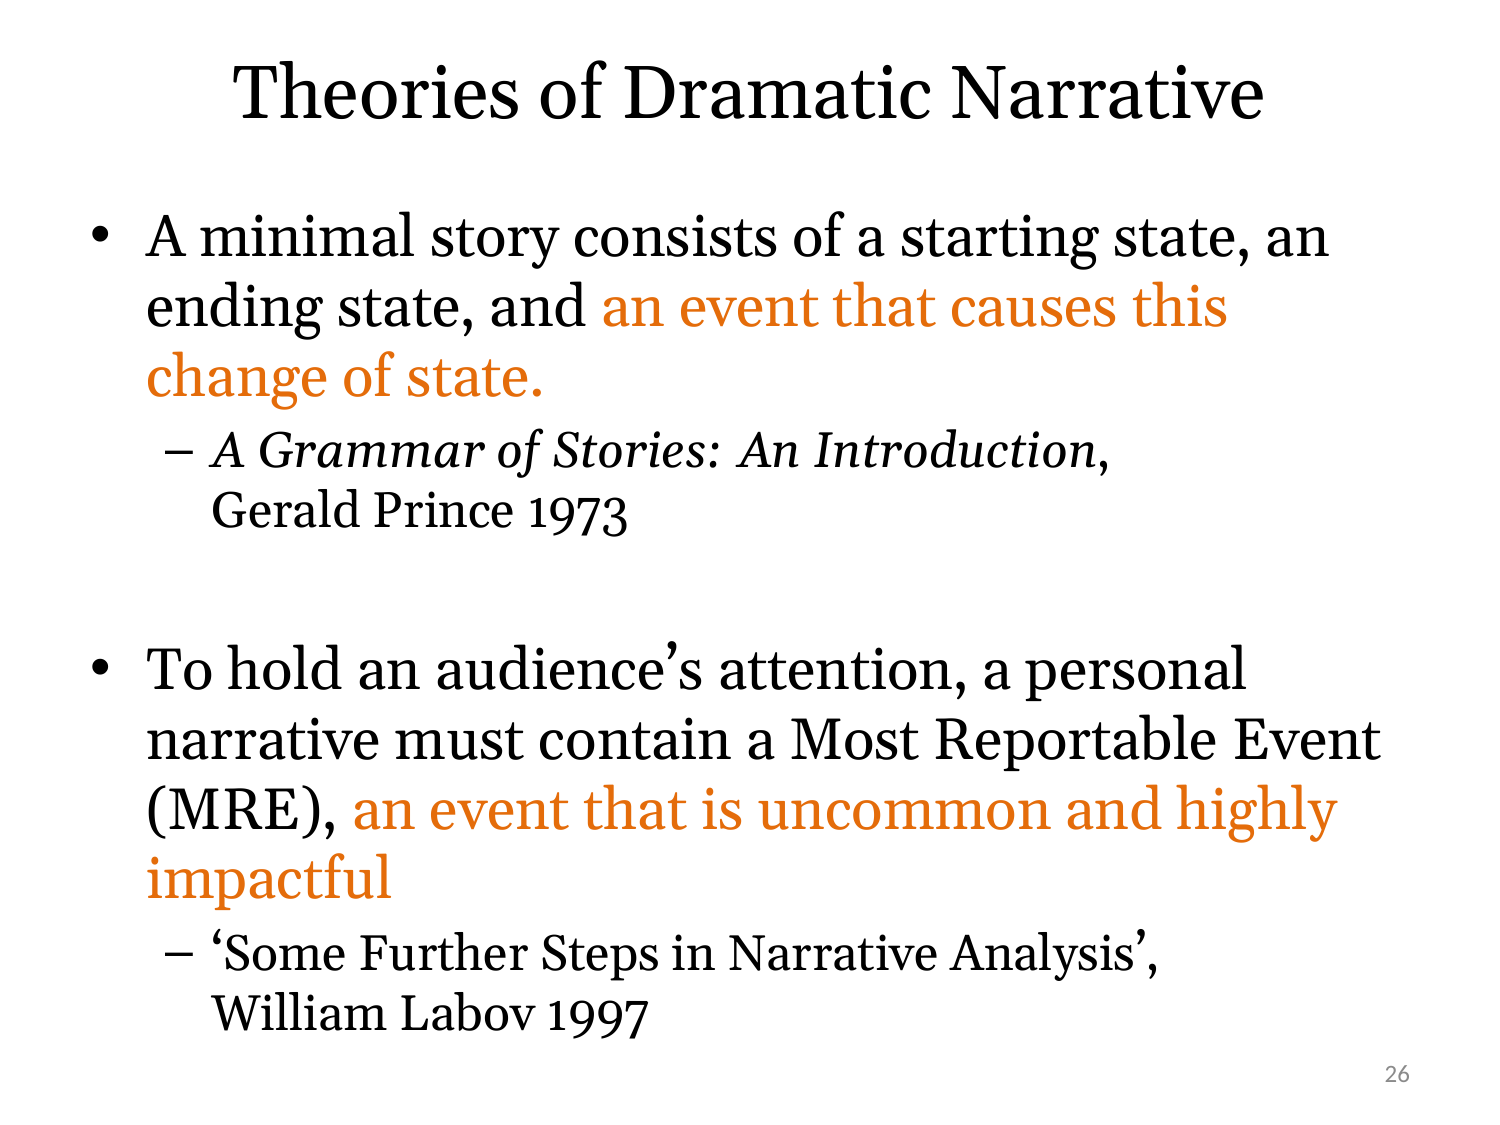

# Theories of Dramatic Narrative
A minimal story consists of a starting state, an ending state, and an event that causes this change of state.
A Grammar of Stories: An Introduction,
Gerald Prince 1973

To hold an audience’s attention, a personal narrative must contain a Most Reportable Event (MRE), an event that is uncommon and highly impactful
‘Some Further Steps in Narrative Analysis’,
William Labov 1997
26